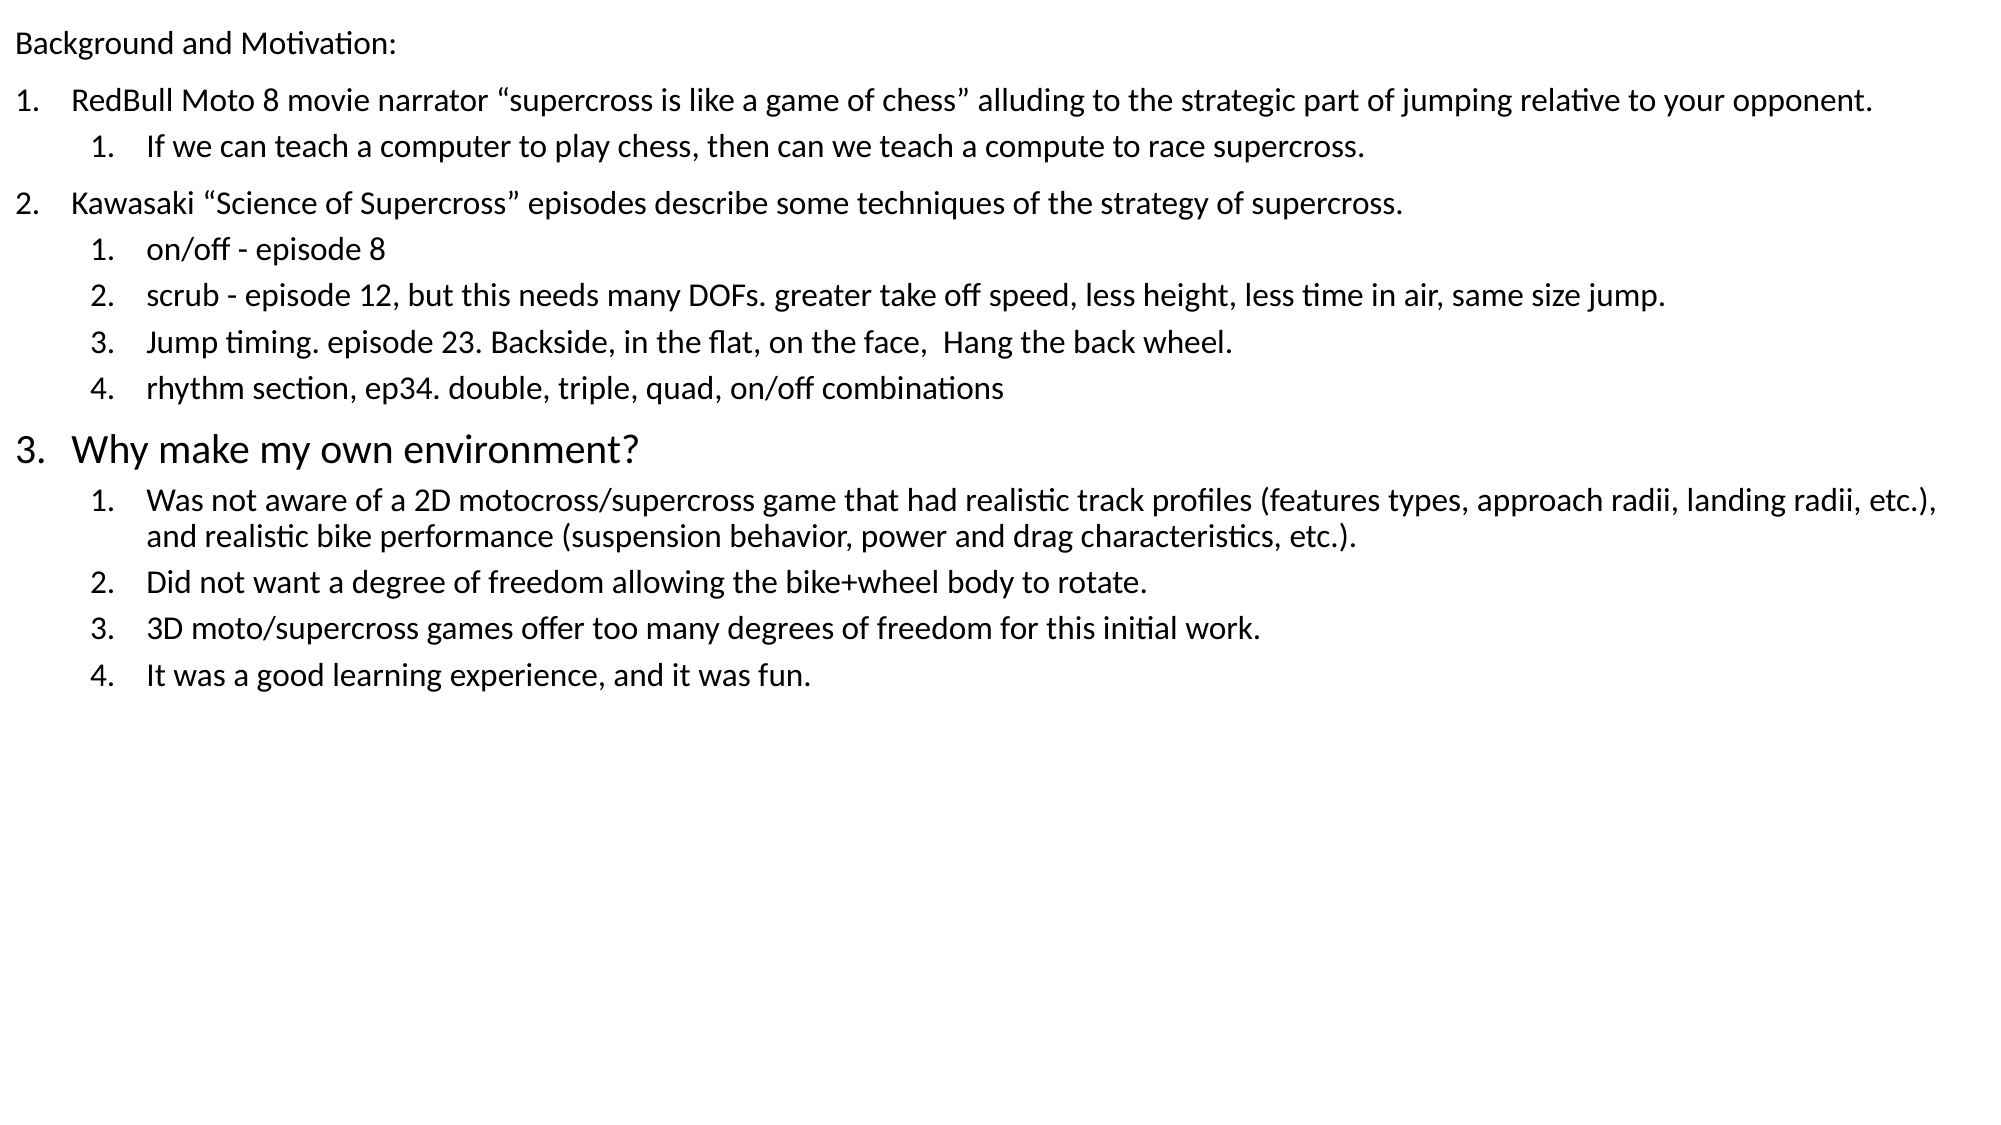

Background and Motivation:
RedBull Moto 8 movie narrator “supercross is like a game of chess” alluding to the strategic part of jumping relative to your opponent.
If we can teach a computer to play chess, then can we teach a compute to race supercross.
Kawasaki “Science of Supercross” episodes describe some techniques of the strategy of supercross.
on/off - episode 8
scrub - episode 12, but this needs many DOFs. greater take off speed, less height, less time in air, same size jump.
Jump timing. episode 23. Backside, in the flat, on the face,  Hang the back wheel.
rhythm section, ep34. double, triple, quad, on/off combinations
Why make my own environment?
Was not aware of a 2D motocross/supercross game that had realistic track profiles (features types, approach radii, landing radii, etc.), and realistic bike performance (suspension behavior, power and drag characteristics, etc.).
Did not want a degree of freedom allowing the bike+wheel body to rotate.
3D moto/supercross games offer too many degrees of freedom for this initial work.
It was a good learning experience, and it was fun.